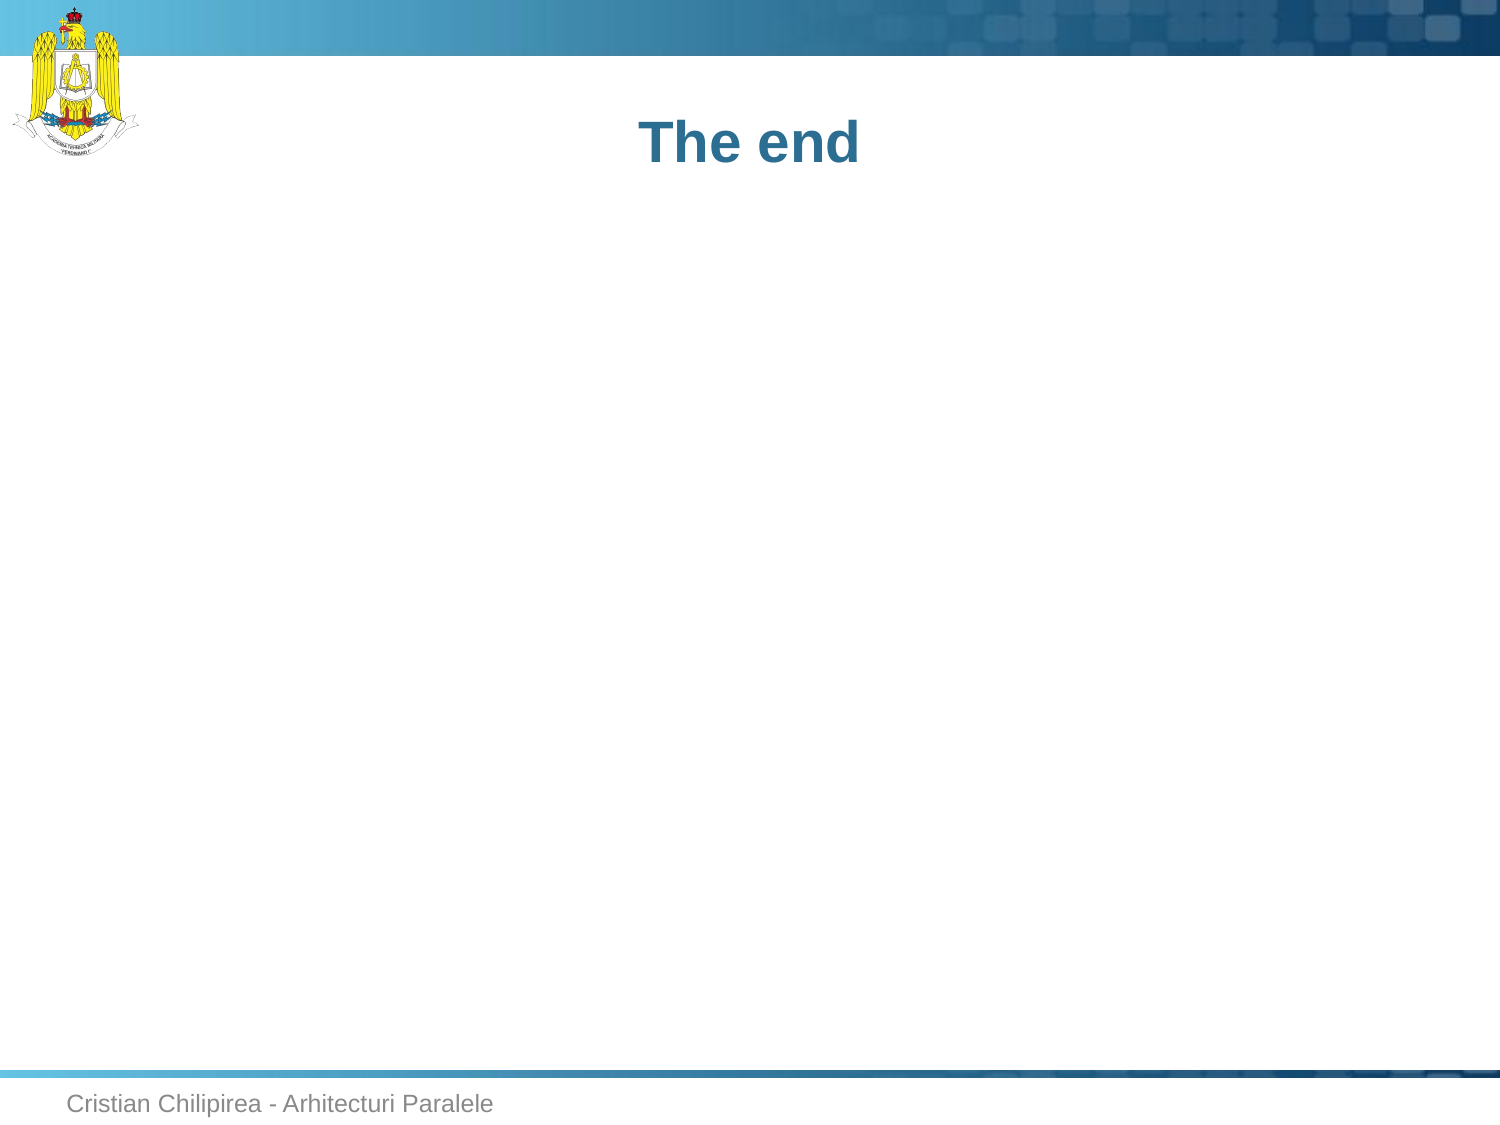

# The end

Cristian Chilipirea - Arhitecturi Paralele